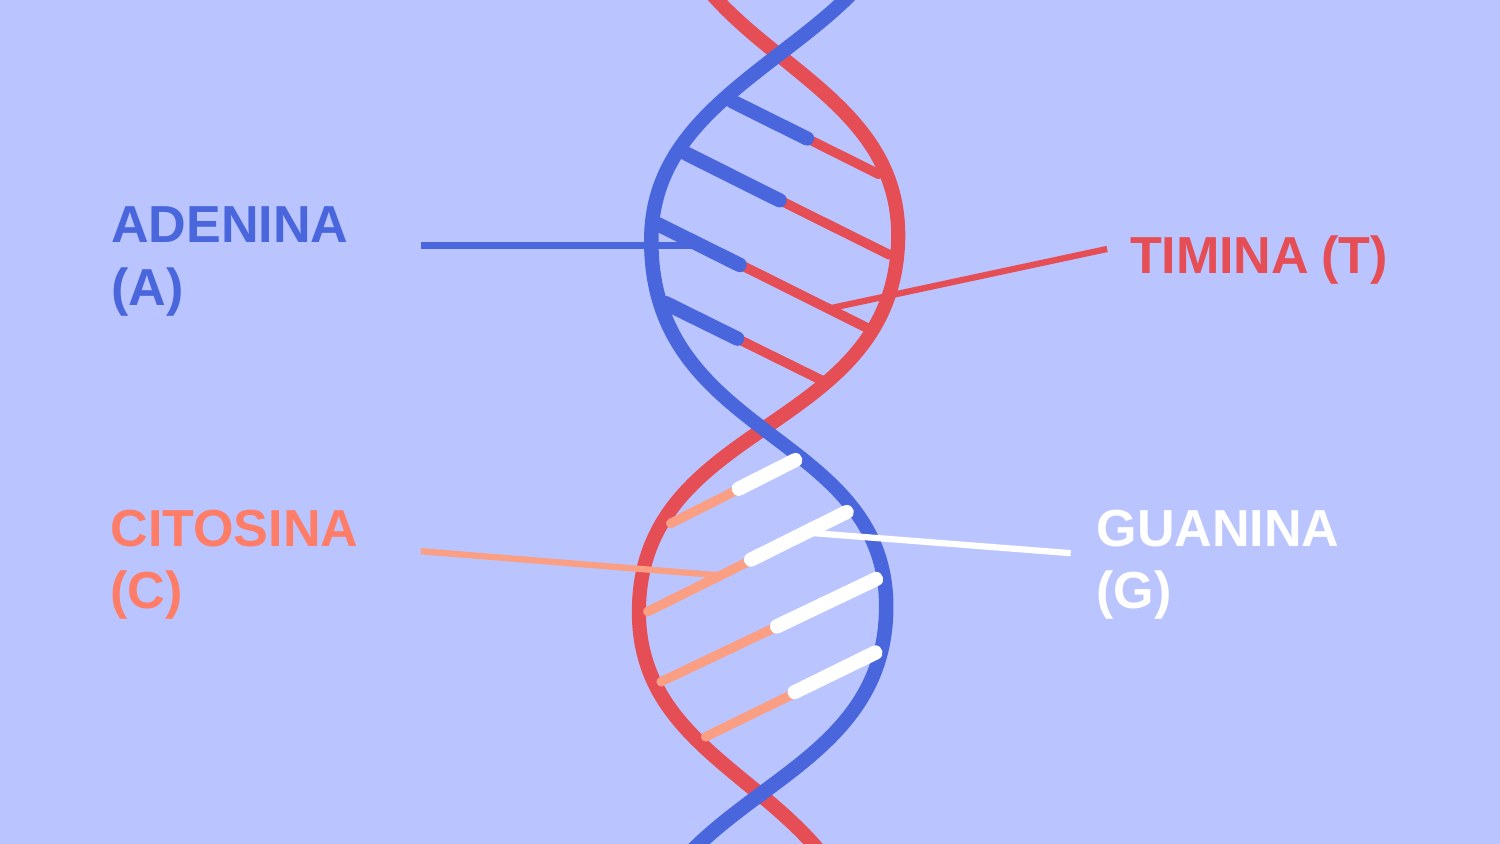

# ADENINA (A)
TIMINA (T)
CITOSINA (C)
GUANINA (G)